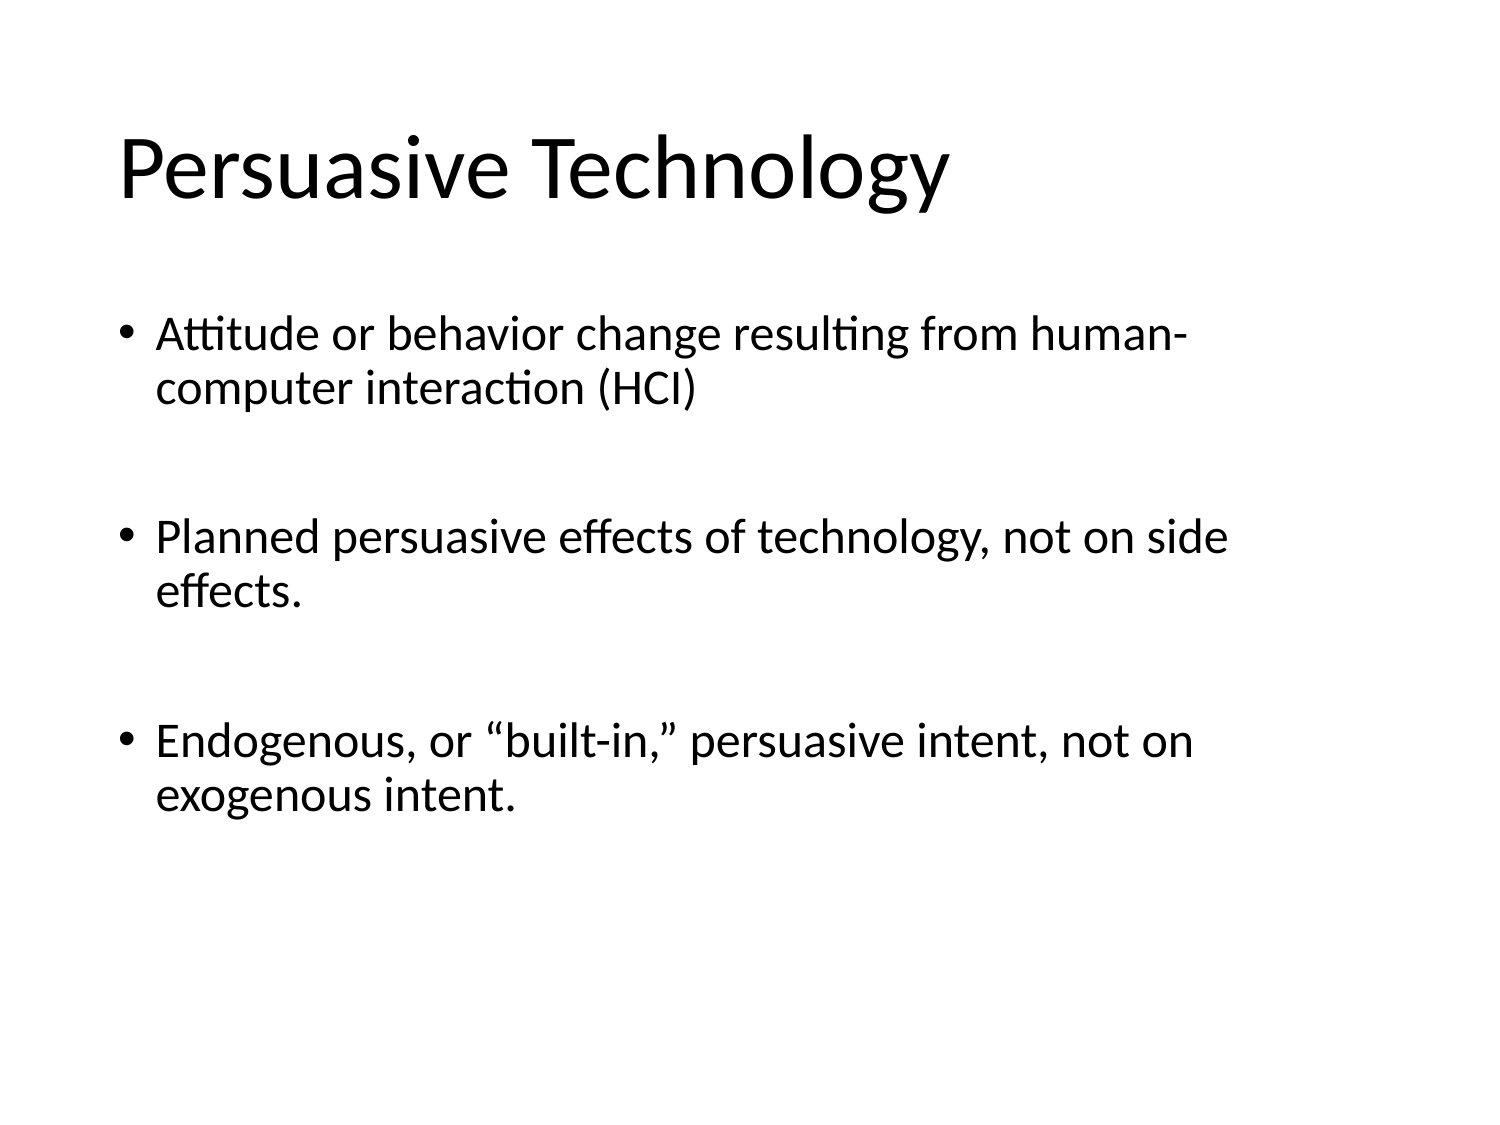

# Persuasive Technology
Attitude or behavior change resulting from human-computer interaction (HCI)

Planned persuasive effects of technology, not on side effects.

Endogenous, or “built-in,” persuasive intent, not on exogenous intent.